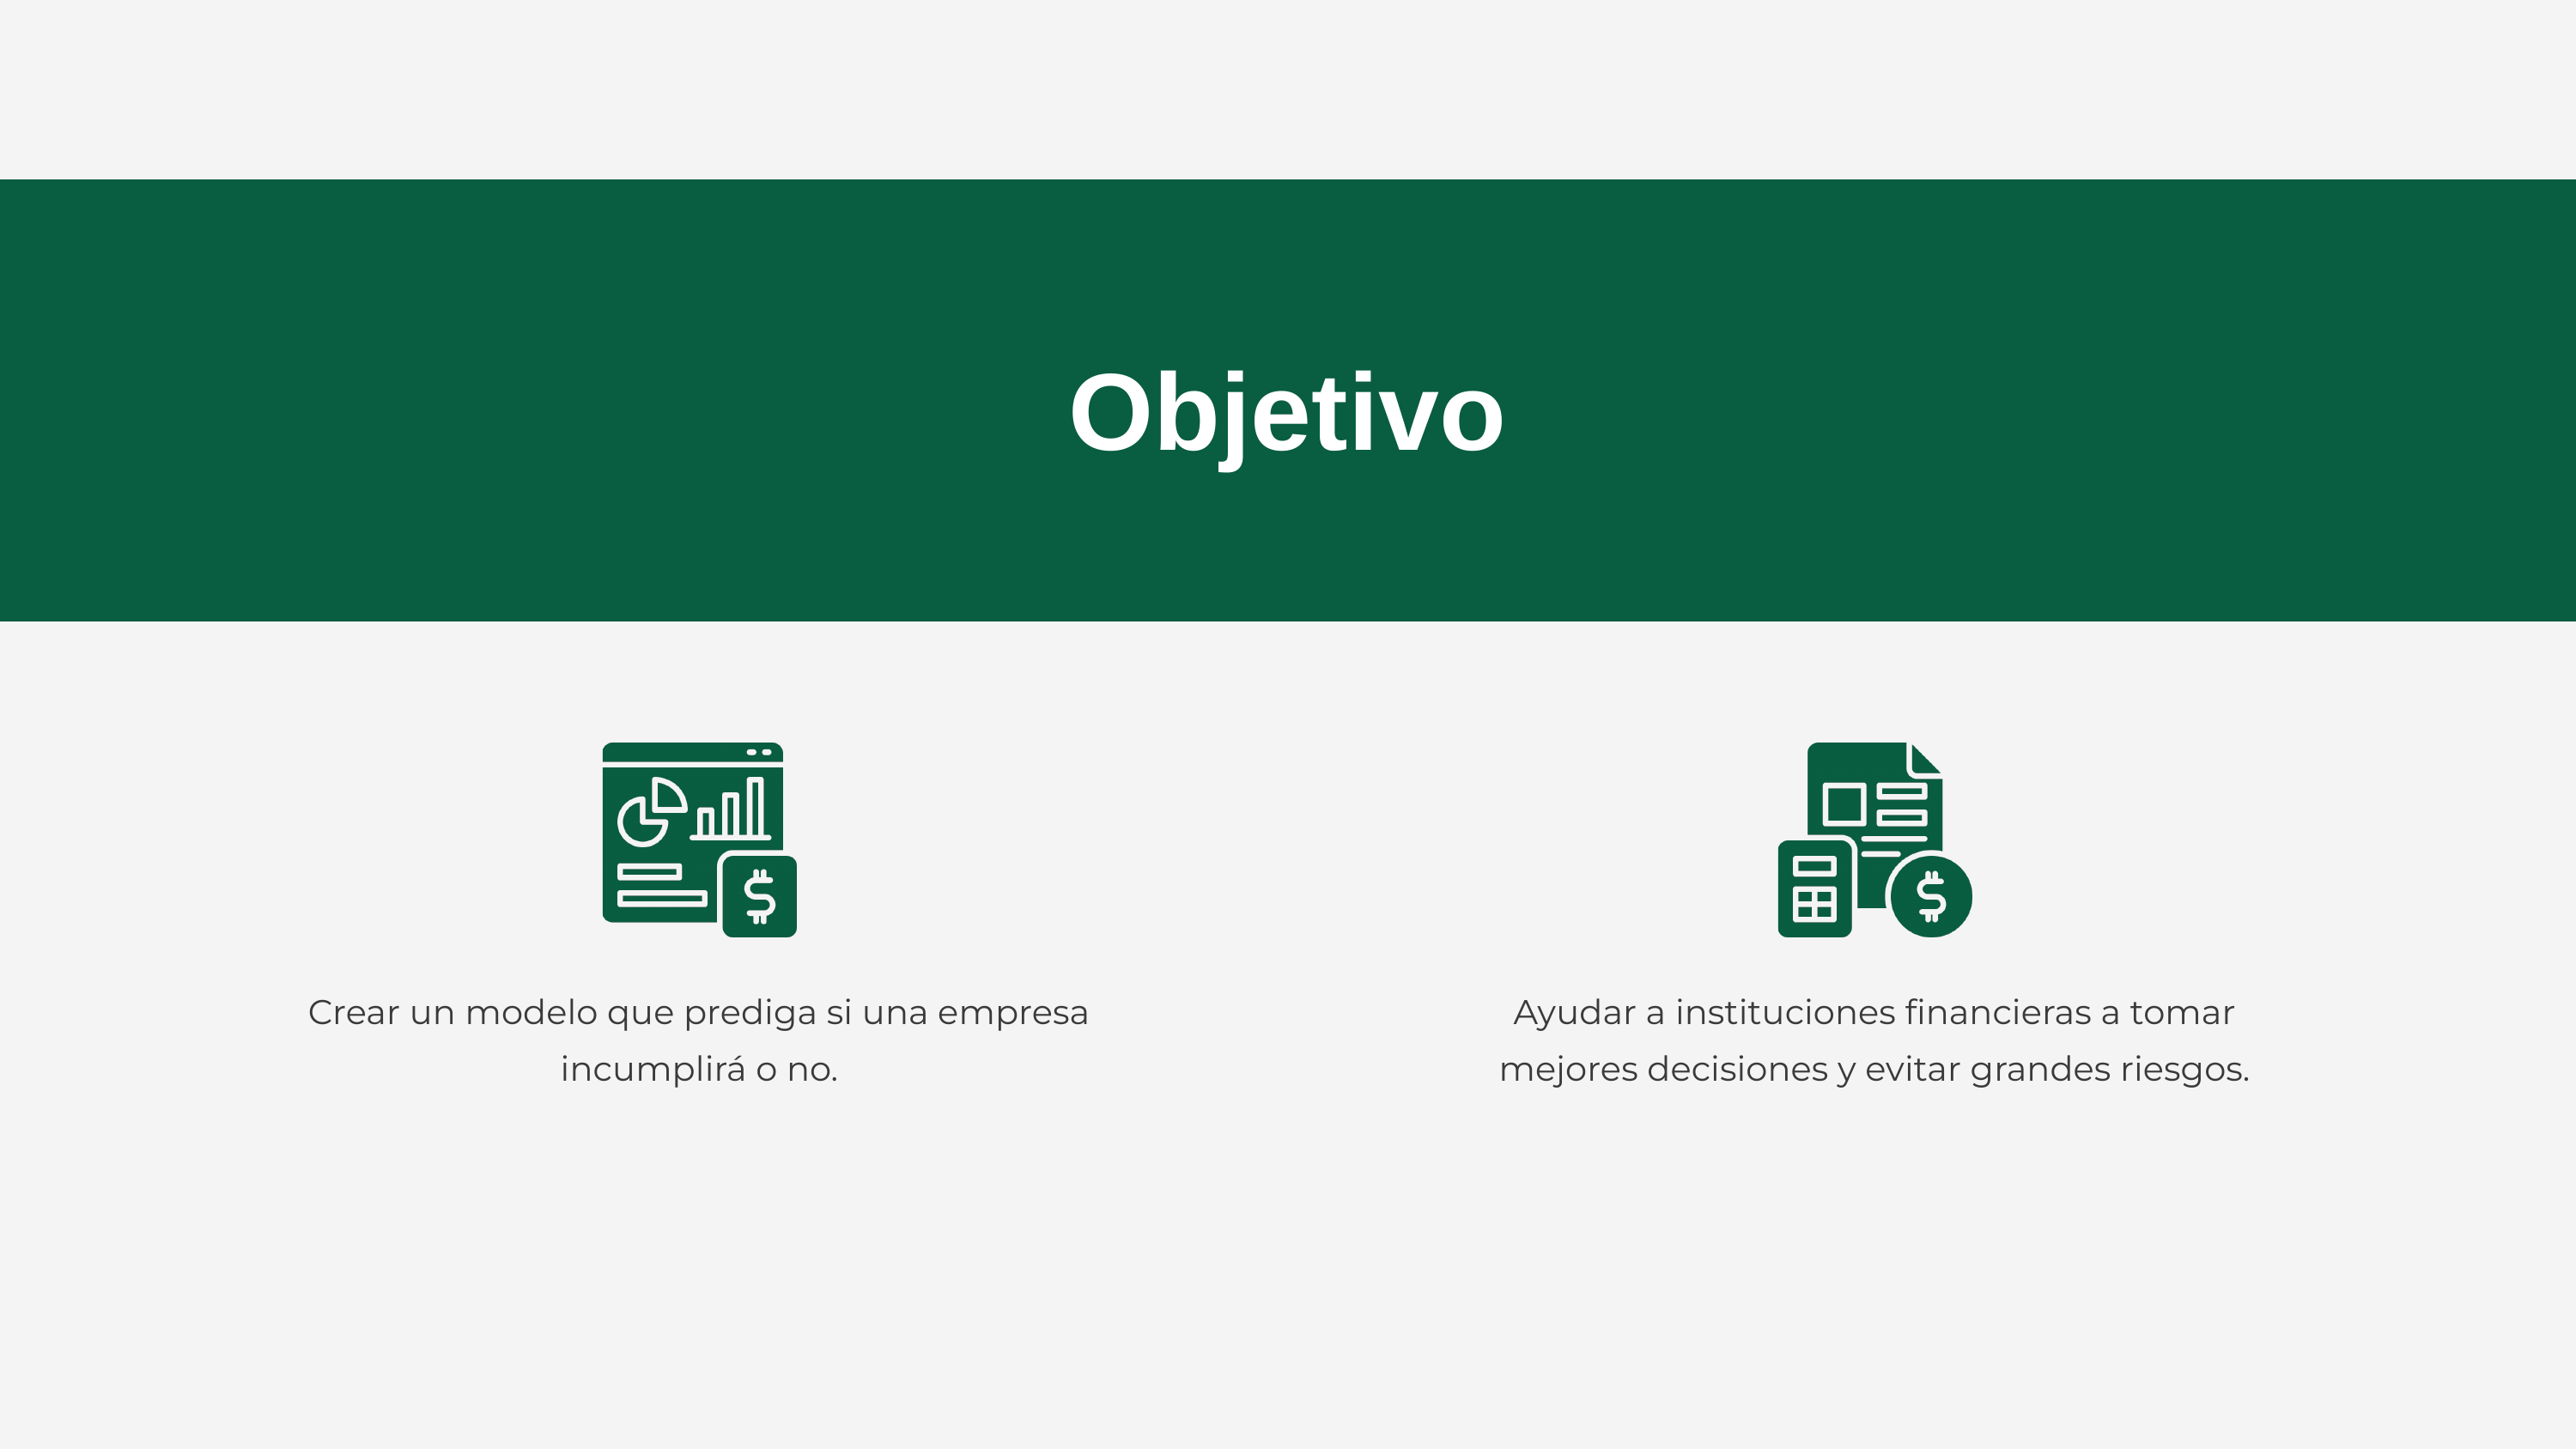

Objetivo

Crear un modelo que prediga si una empresa incumplirá o no.
Ayudar a instituciones financieras a tomar mejores decisiones y evitar grandes riesgos.